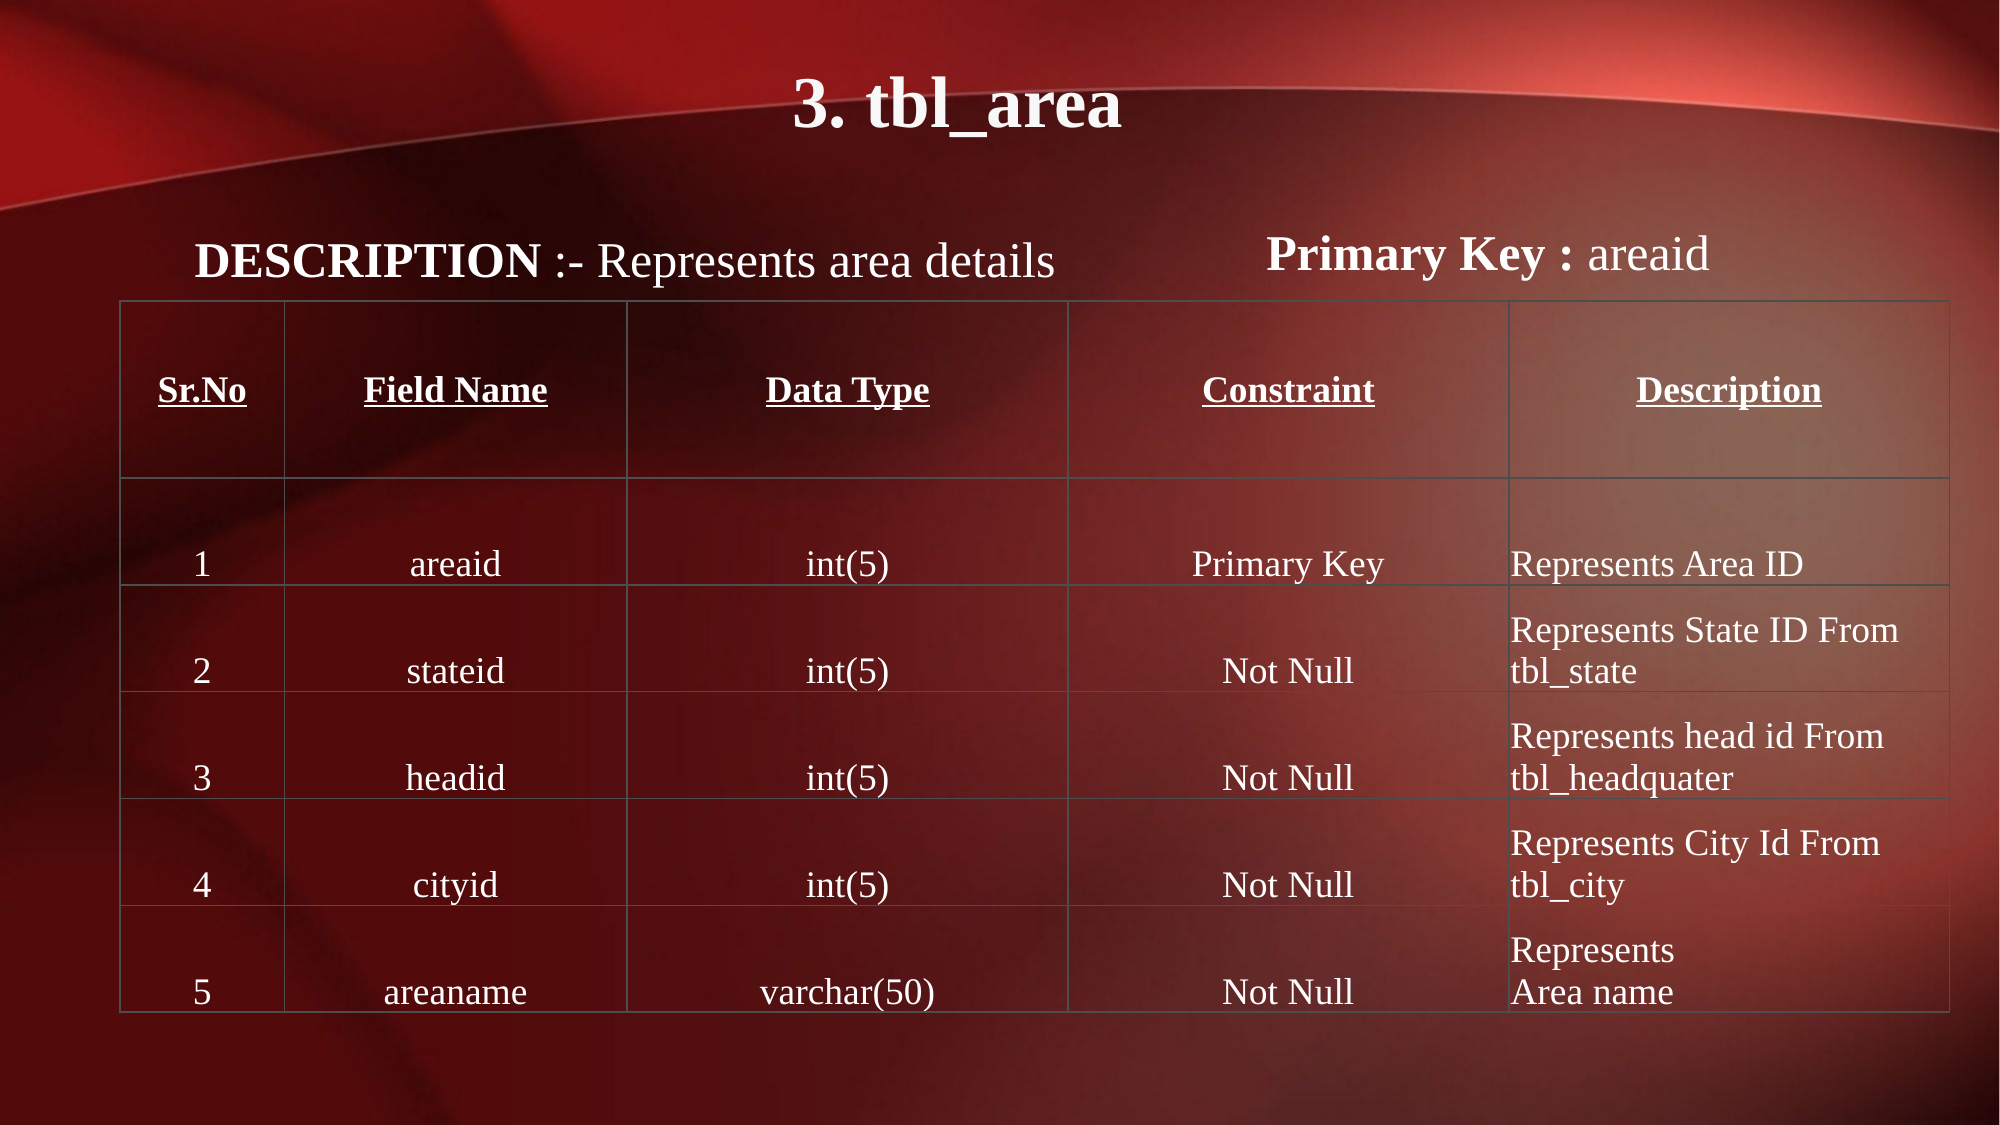

3. tbl_area
Primary Key : areaid
DESCRIPTION :- Represents area details
| Sr.No | Field Name | Data Type | Constraint | Description |
| --- | --- | --- | --- | --- |
| 1 | areaid | int(5) | Primary Key | Represents Area ID |
| 2 | stateid | int(5) | Not Null | Represents State ID From tbl\_state |
| 3 | headid | int(5) | Not Null | Represents head id From tbl\_headquater |
| 4 | cityid | int(5) | Not Null | Represents City Id From tbl\_city |
| 5 | areaname | varchar(50) | Not Null | Represents Area name |